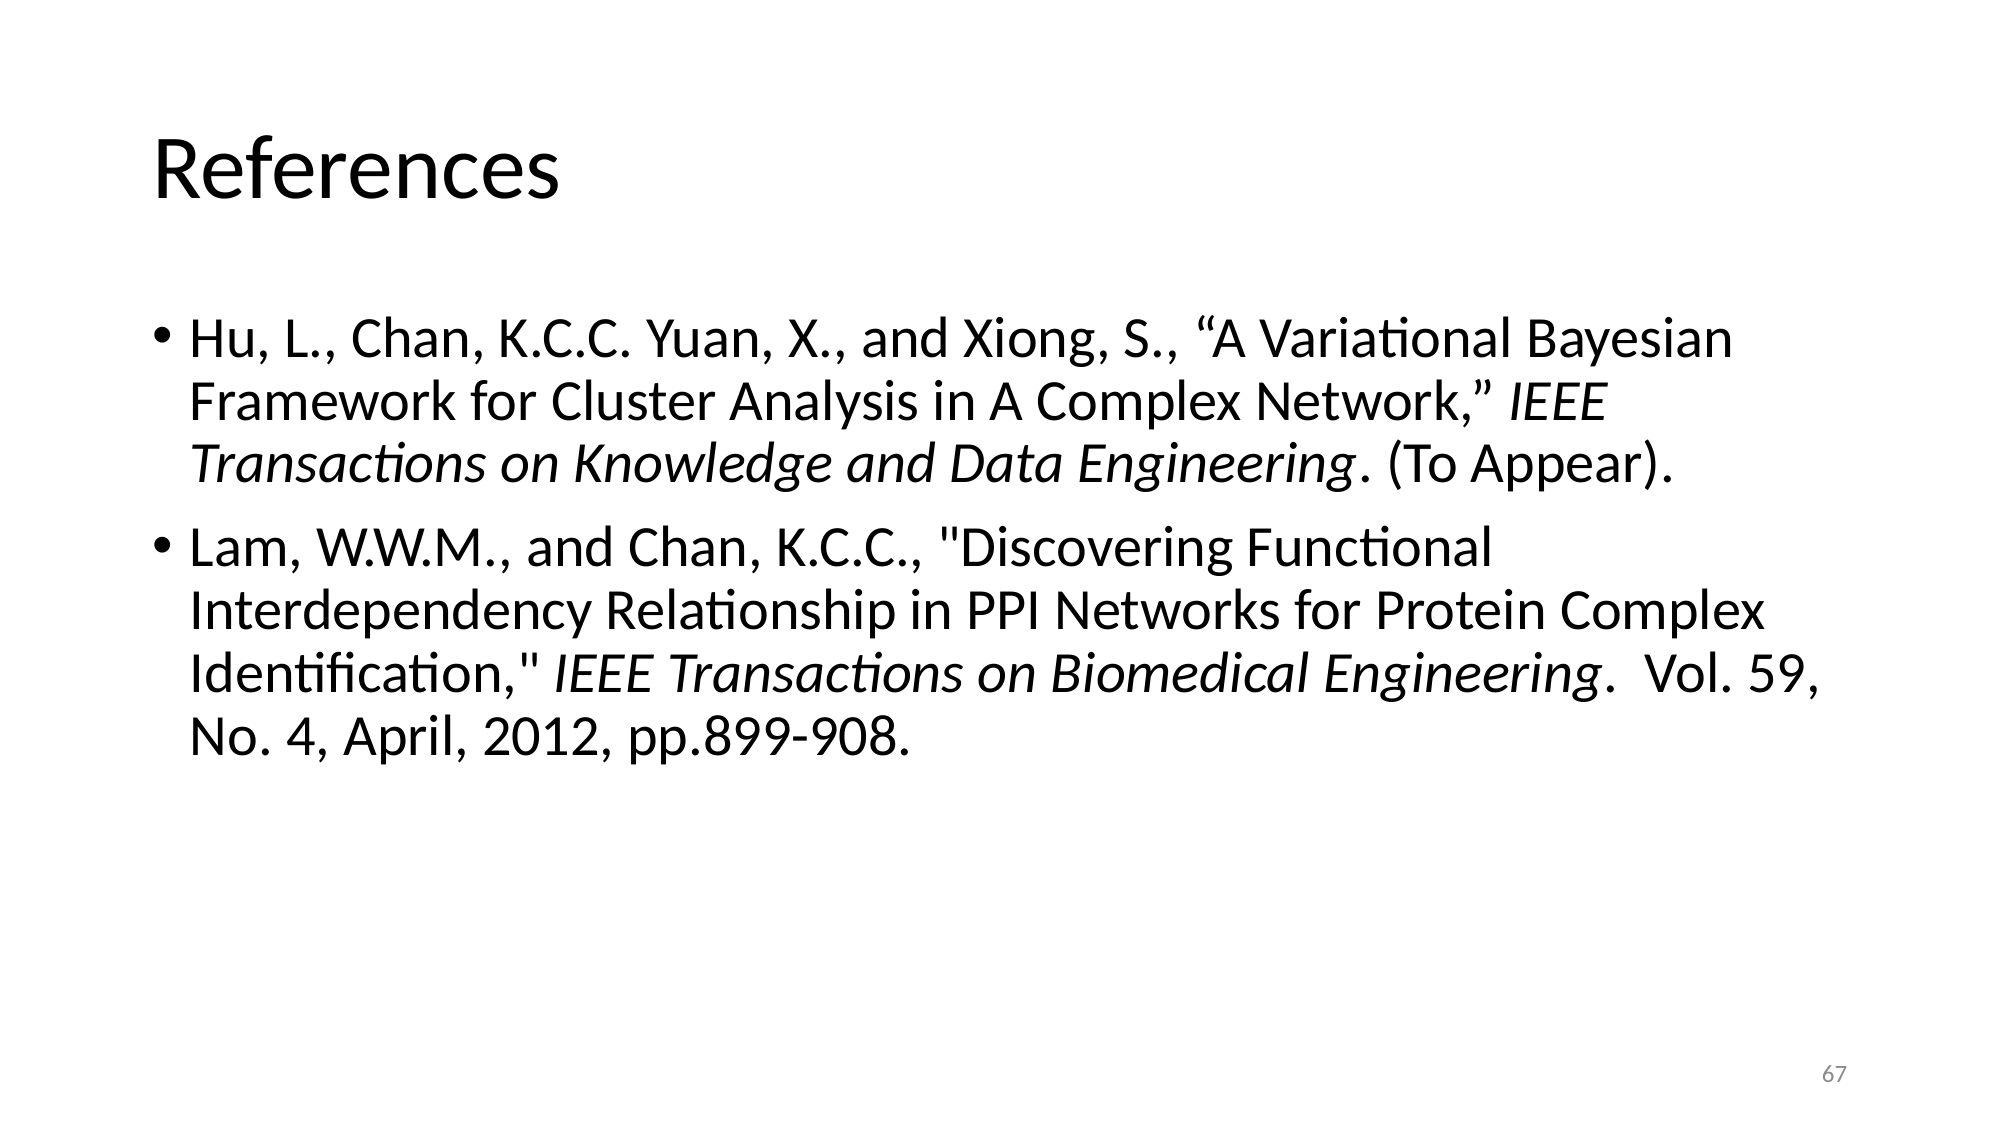

# References
Hu, L., Chan, K.C.C. Yuan, X., and Xiong, S., “A Variational Bayesian Framework for Cluster Analysis in A Complex Network,” IEEE Transactions on Knowledge and Data Engineering. (To Appear).
Lam, W.W.M., and Chan, K.C.C., "Discovering Functional Interdependency Relationship in PPI Networks for Protein Complex Identification," IEEE Transactions on Biomedical Engineering.  Vol. 59, No. 4, April, 2012, pp.899-908.
67